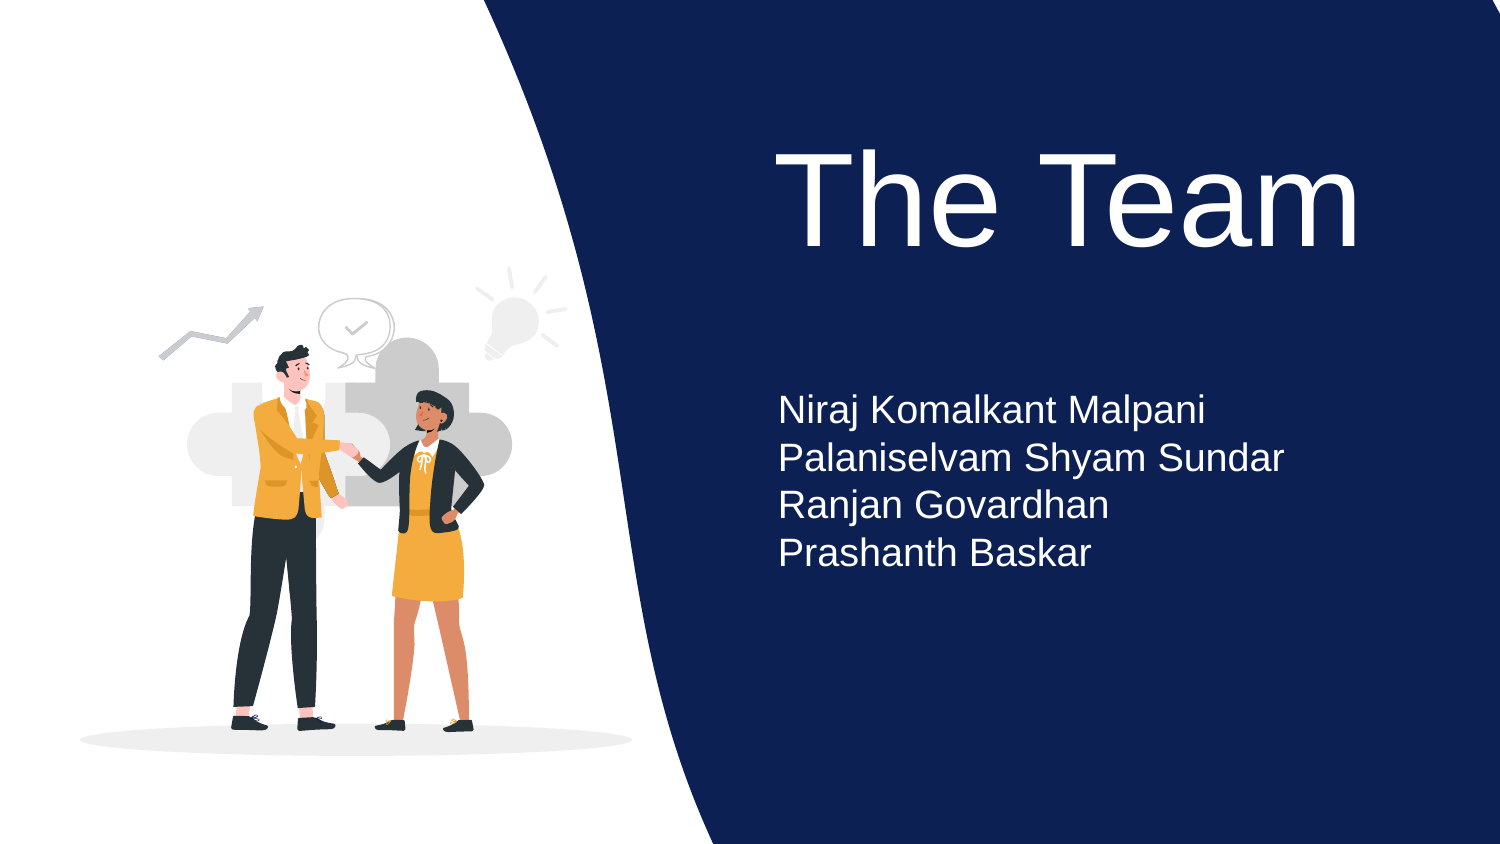

# The Team

Niraj Komalkant Malpani
Palaniselvam Shyam Sundar
Ranjan Govardhan
Prashanth Baskar